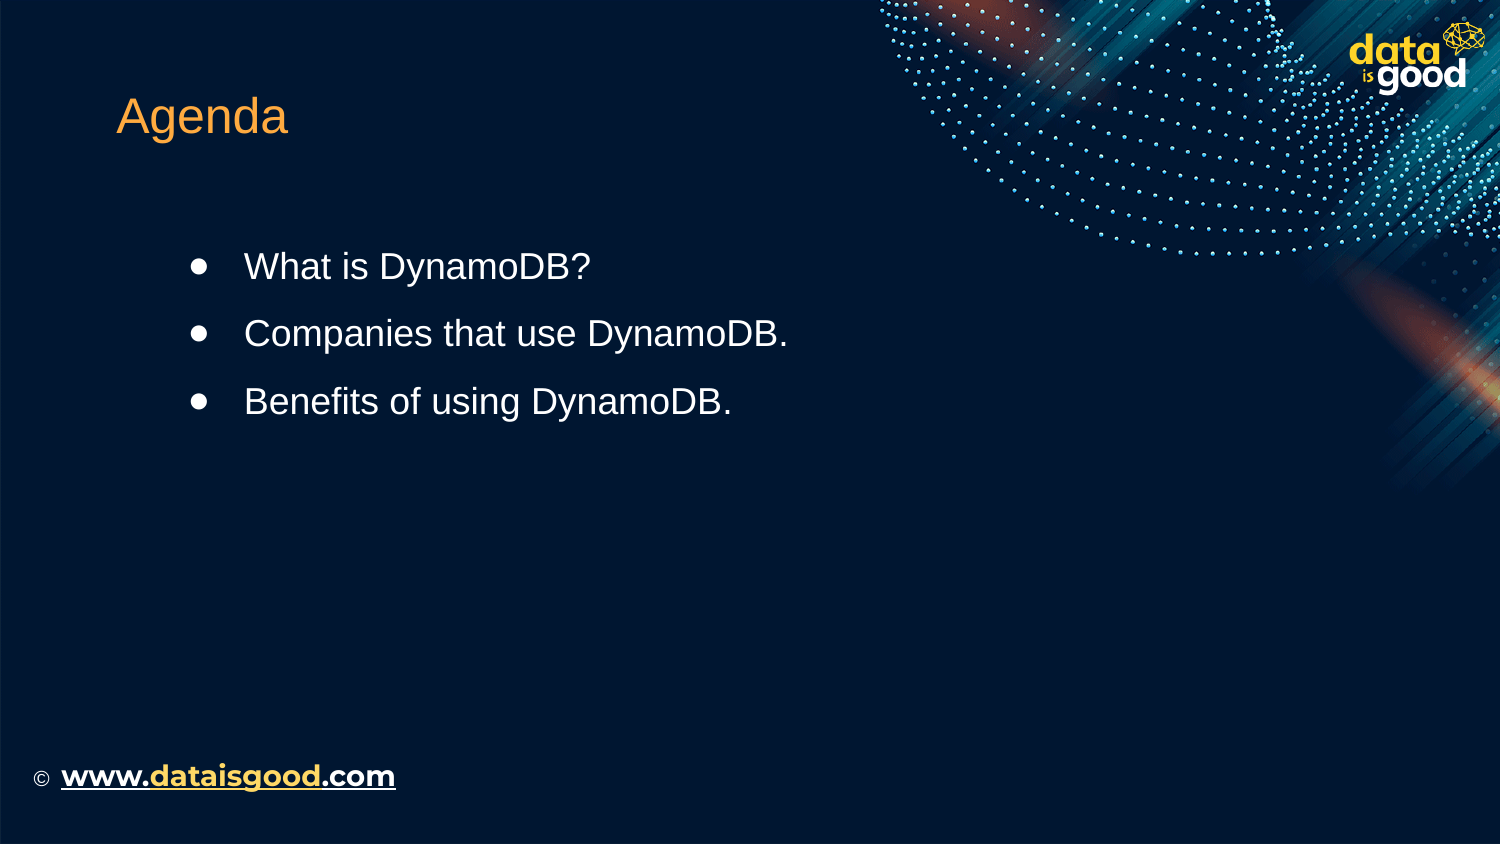

# Agenda
What is DynamoDB?
Companies that use DynamoDB.
Benefits of using DynamoDB.